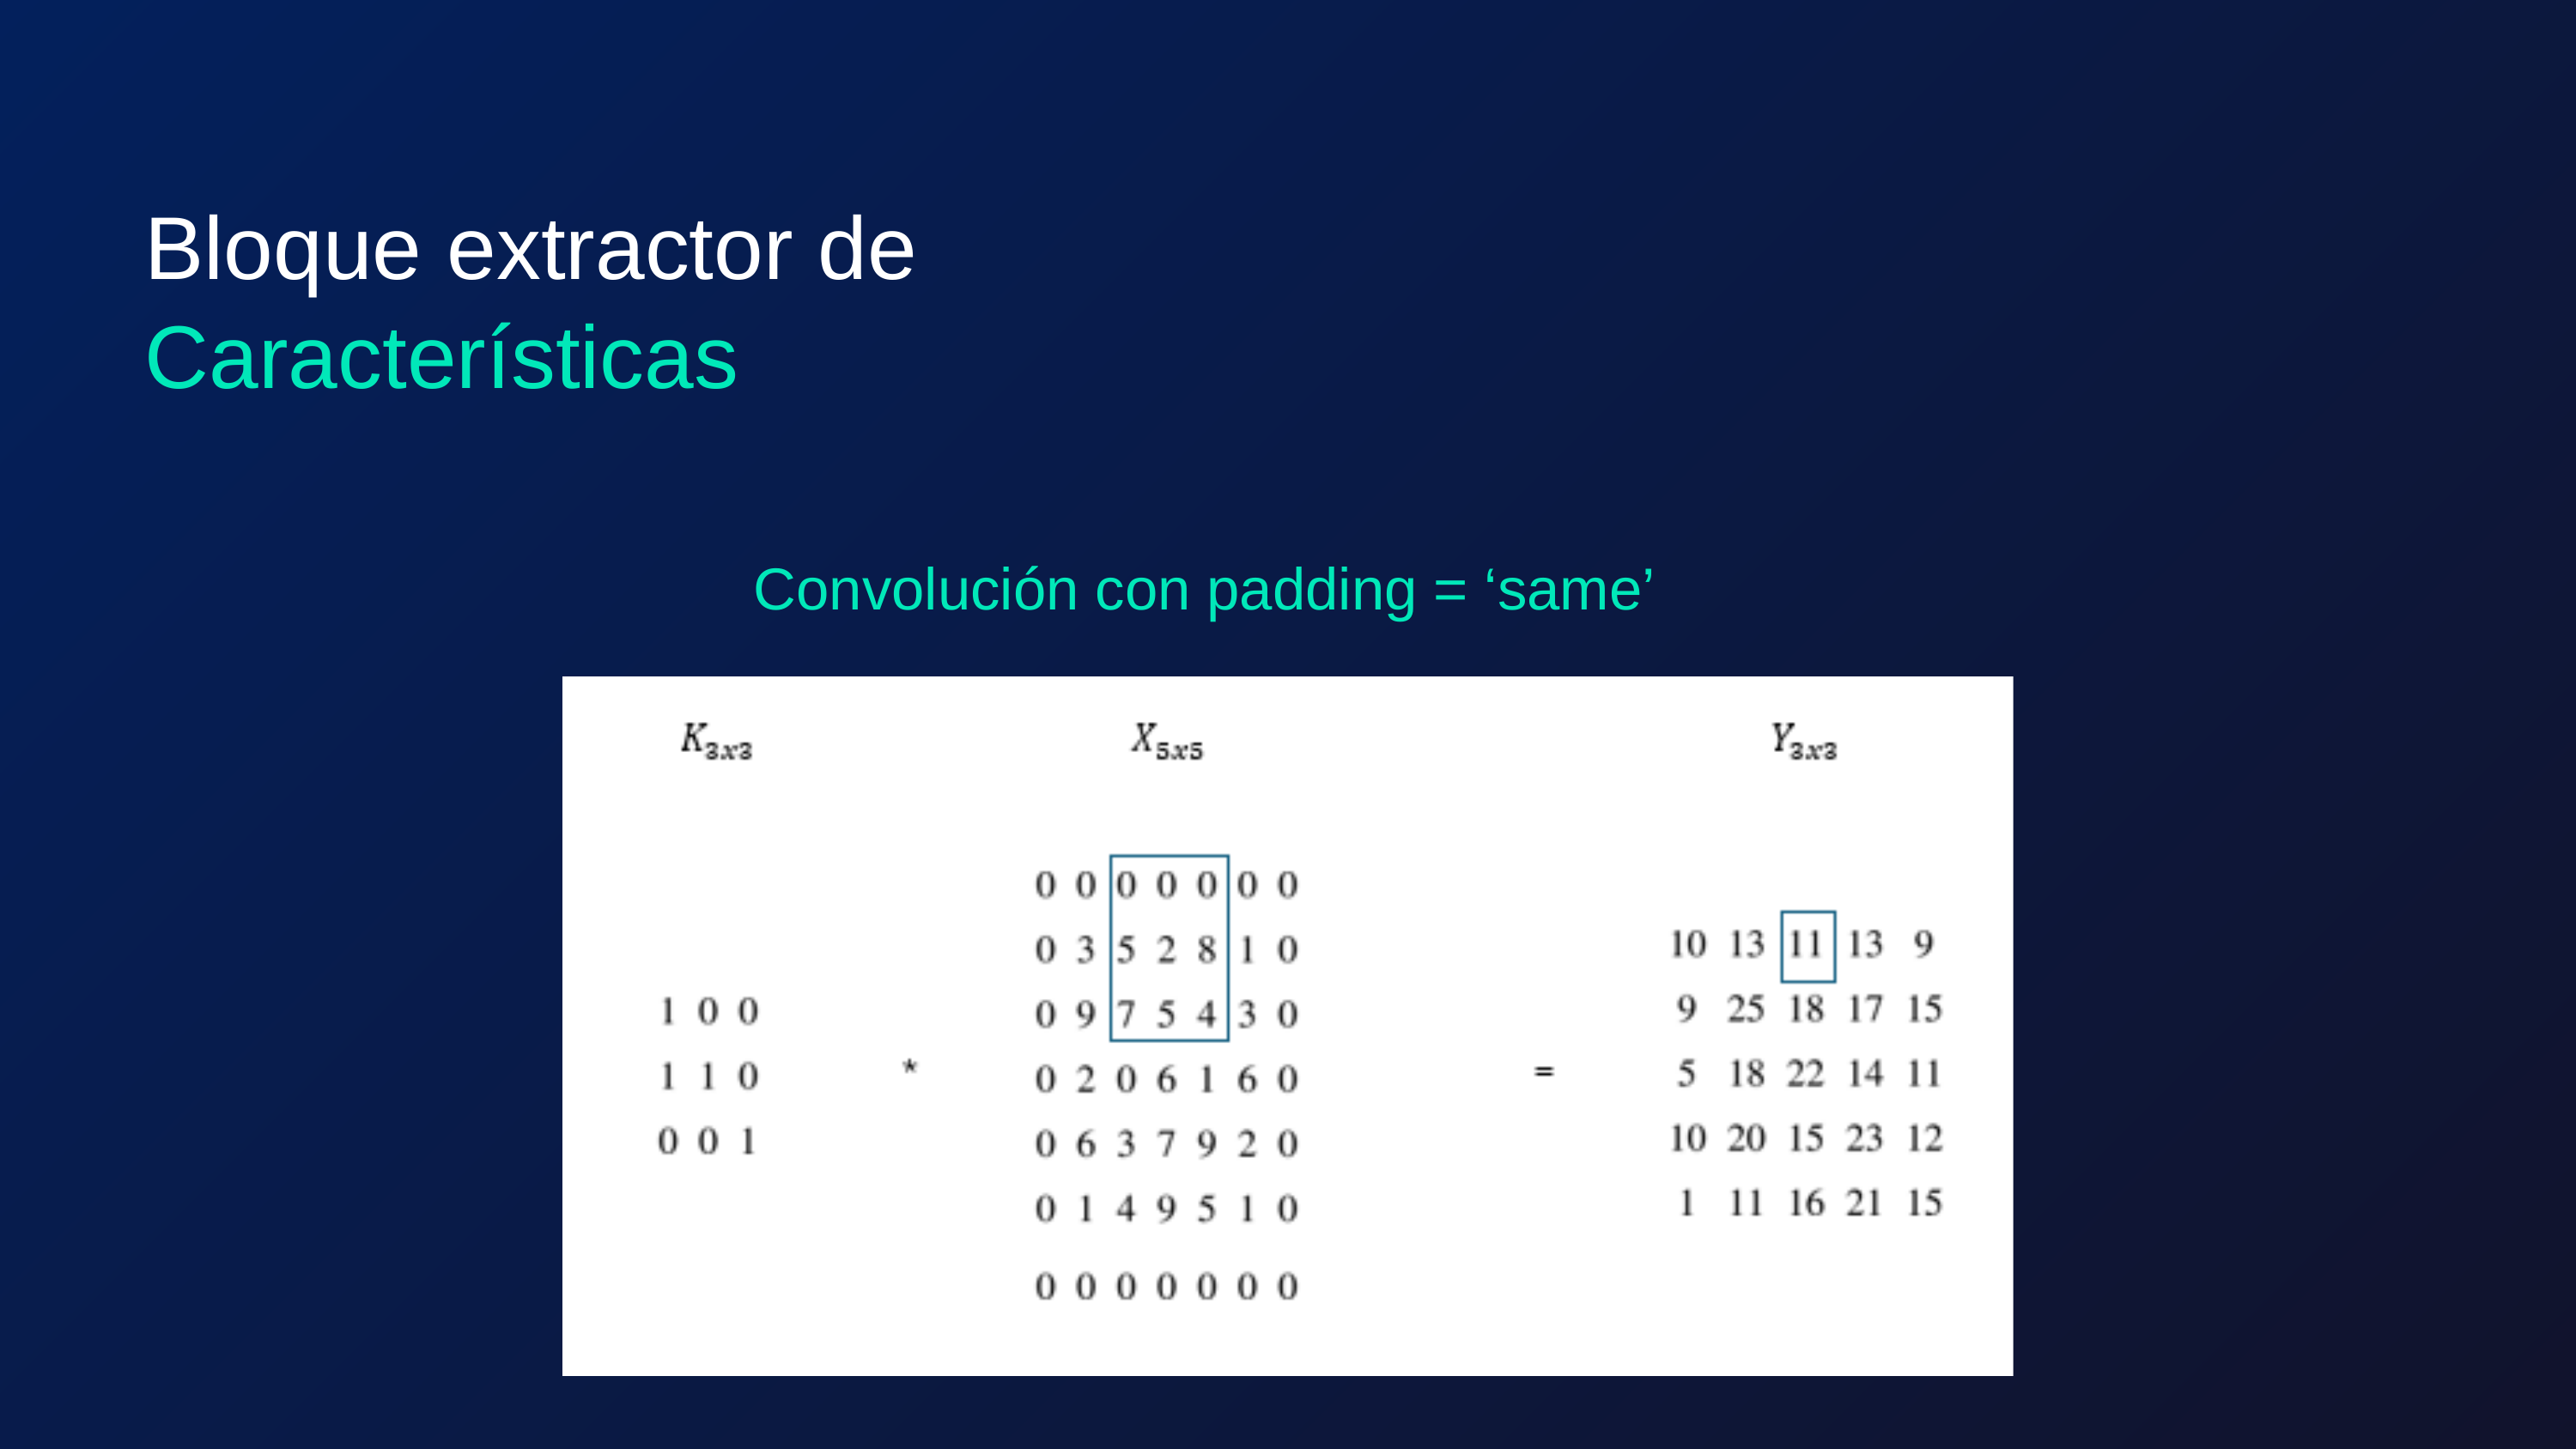

Bloque extractor de
Características
Convolución con padding = ‘same’